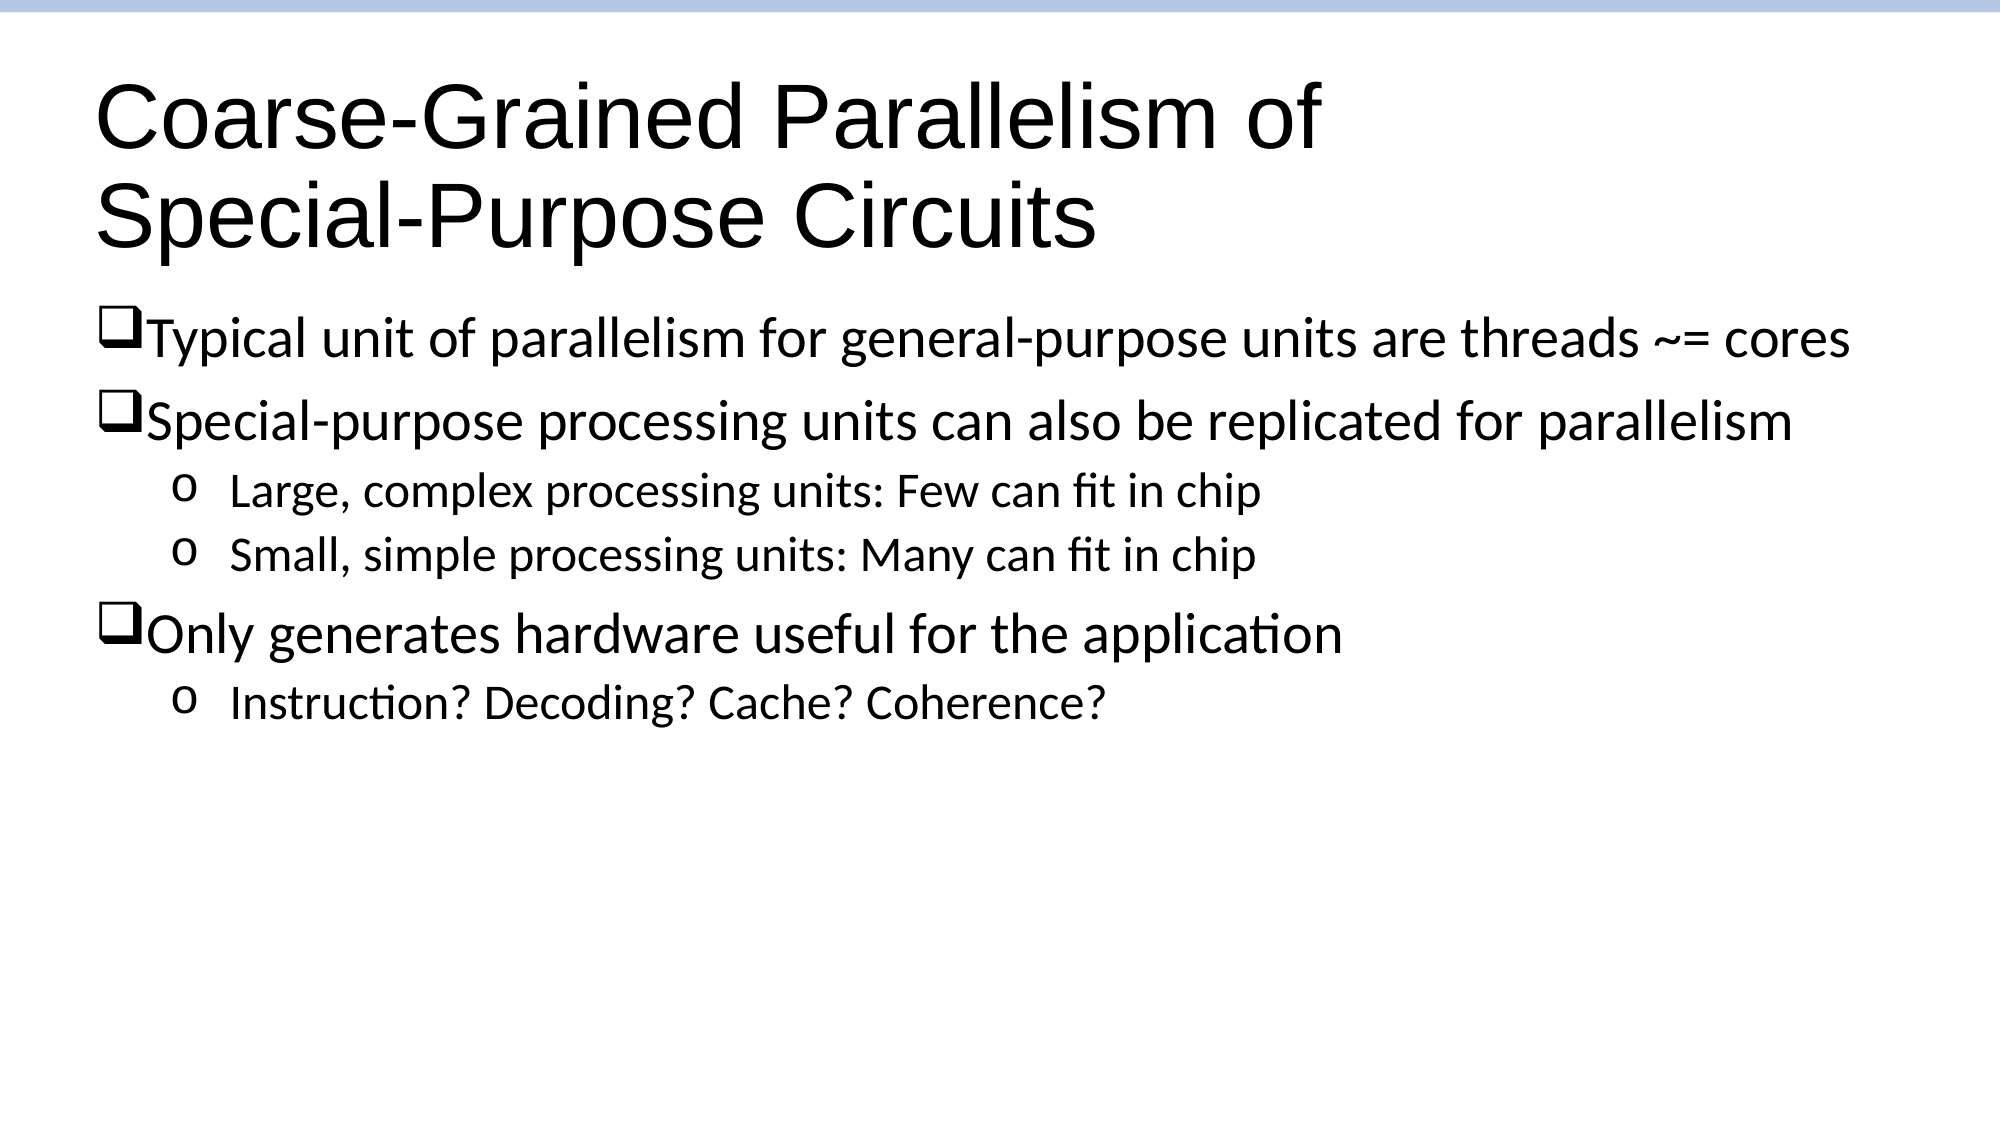

# Coarse-Grained Parallelism of Special-Purpose Circuits
Typical unit of parallelism for general-purpose units are threads ~= cores
Special-purpose processing units can also be replicated for parallelism
Large, complex processing units: Few can fit in chip
Small, simple processing units: Many can fit in chip
Only generates hardware useful for the application
Instruction? Decoding? Cache? Coherence?